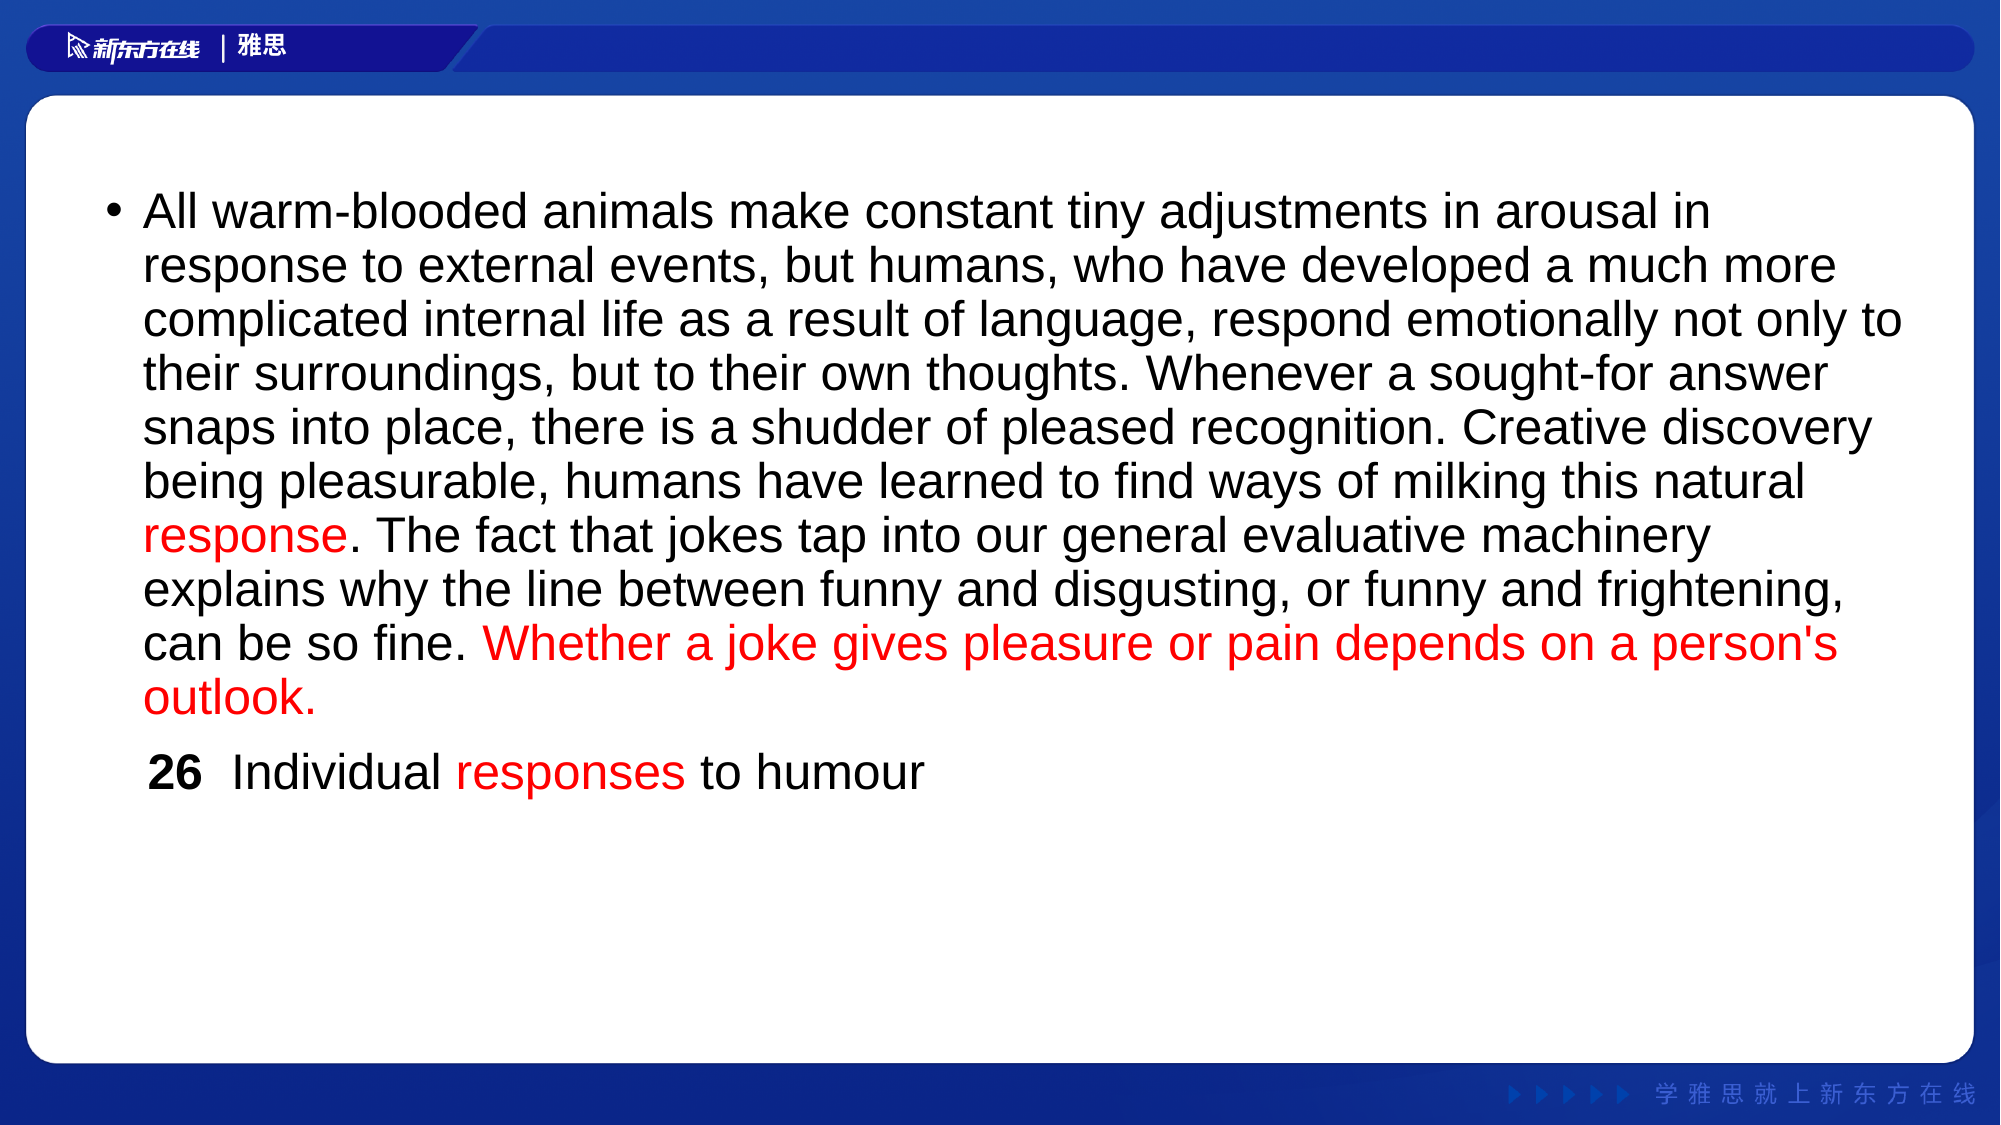

All warm-blooded animals make constant tiny adjustments in arousal in response to external events, but humans, who have developed a much more complicated internal life as a result of language, respond emotionally not only to their surroundings, but to their own thoughts. Whenever a sought-for answer snaps into place, there is a shudder of pleased recognition. Creative discovery being pleasurable, humans have learned to find ways of milking this natural response. The fact that jokes tap into our general evaluative machinery explains why the line between funny and disgusting, or funny and frightening, can be so fine. Whether a joke gives pleasure or pain depends on a person's outlook.
   26  Individual responses to humour